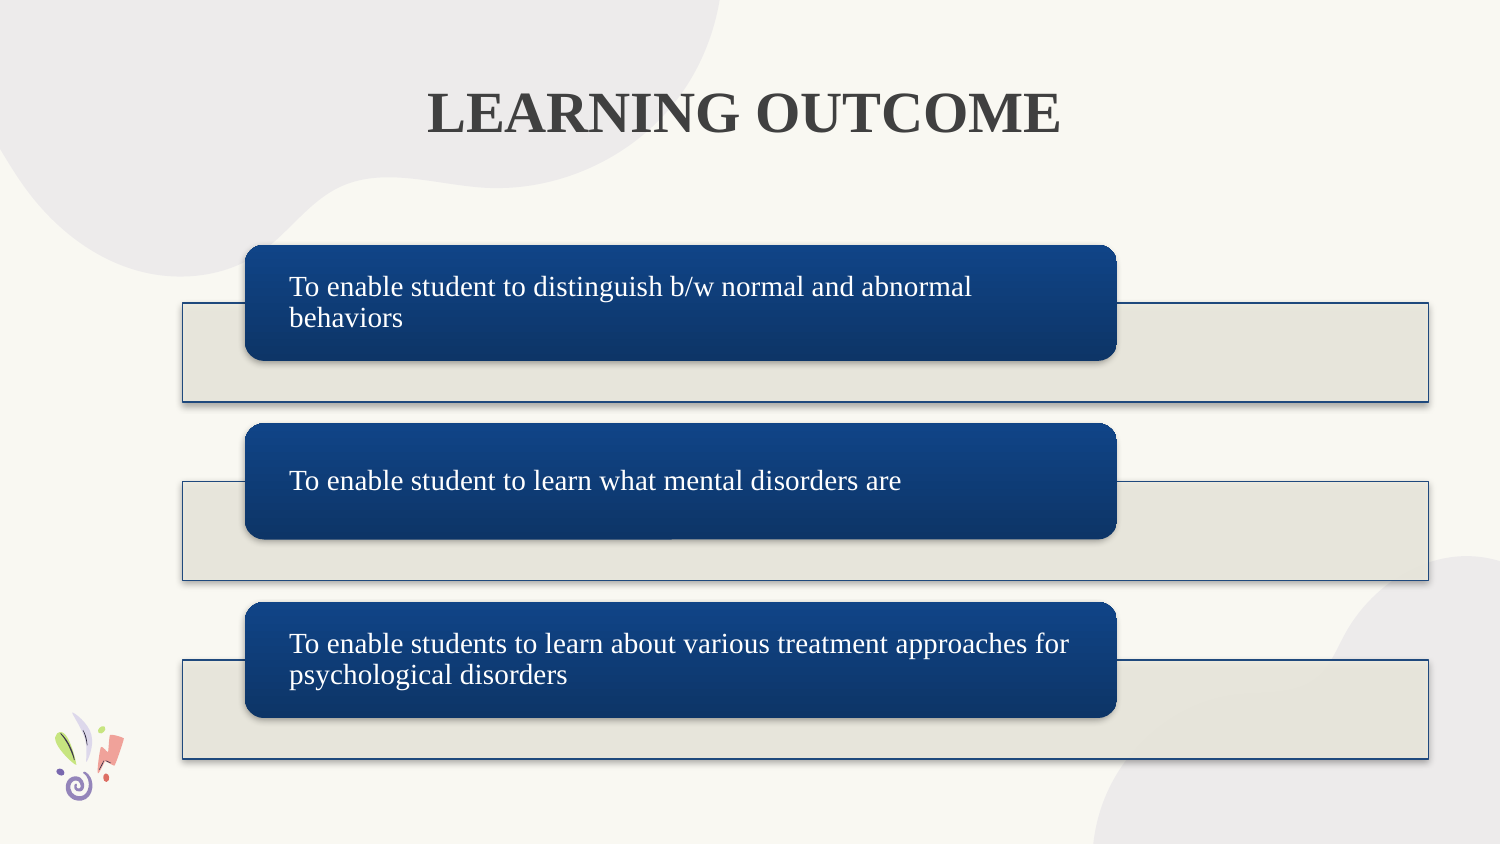

LEARNING OUTCOME

To enable student to distinguish b/w normal and abnormal behaviors
To enable student to learn what mental disorders are
To enable students to learn about various treatment approaches for psychological disorders